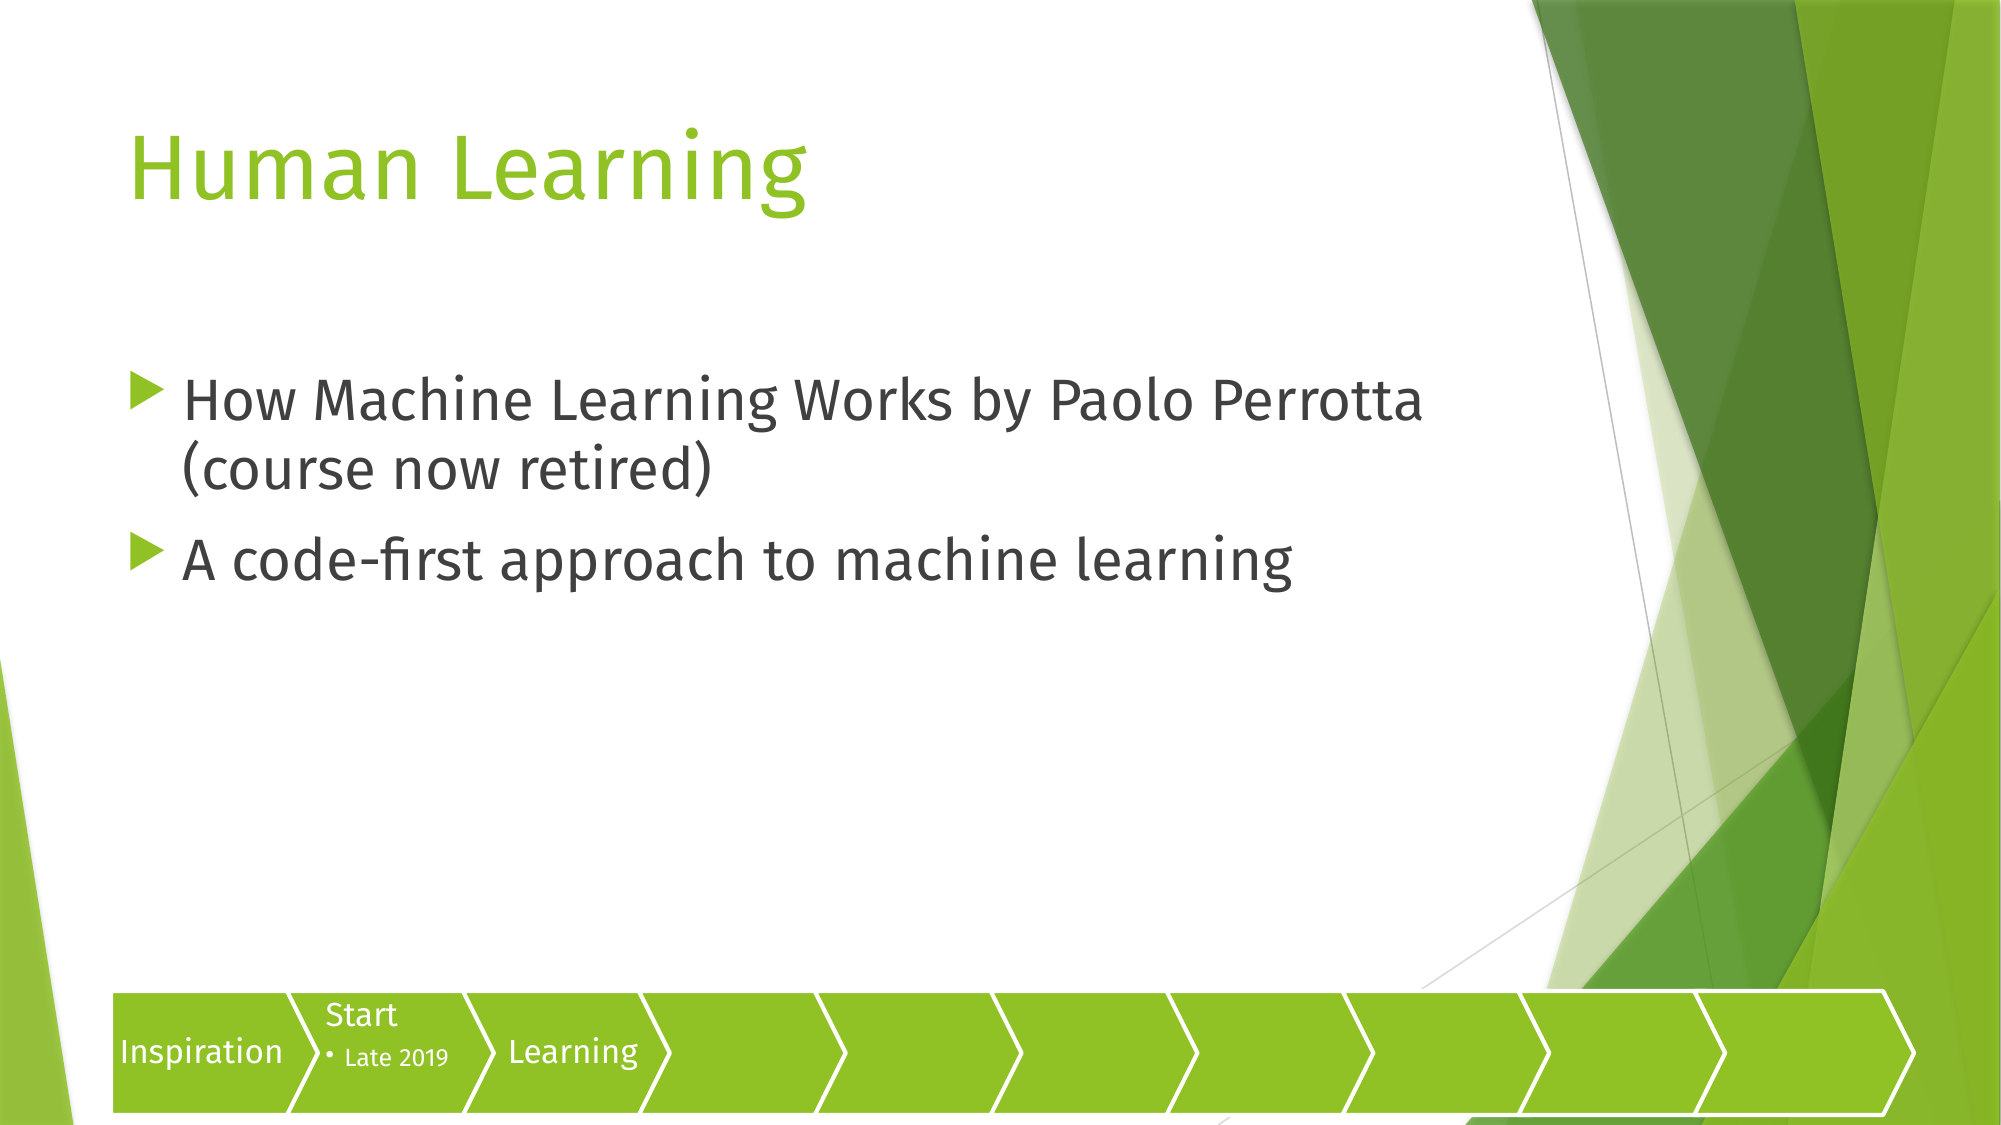

# Human Learning
How Machine Learning Works by Paolo Perrotta (course now retired)
A code-first approach to machine learning
Inspiration
Start
Late 2019
Learning